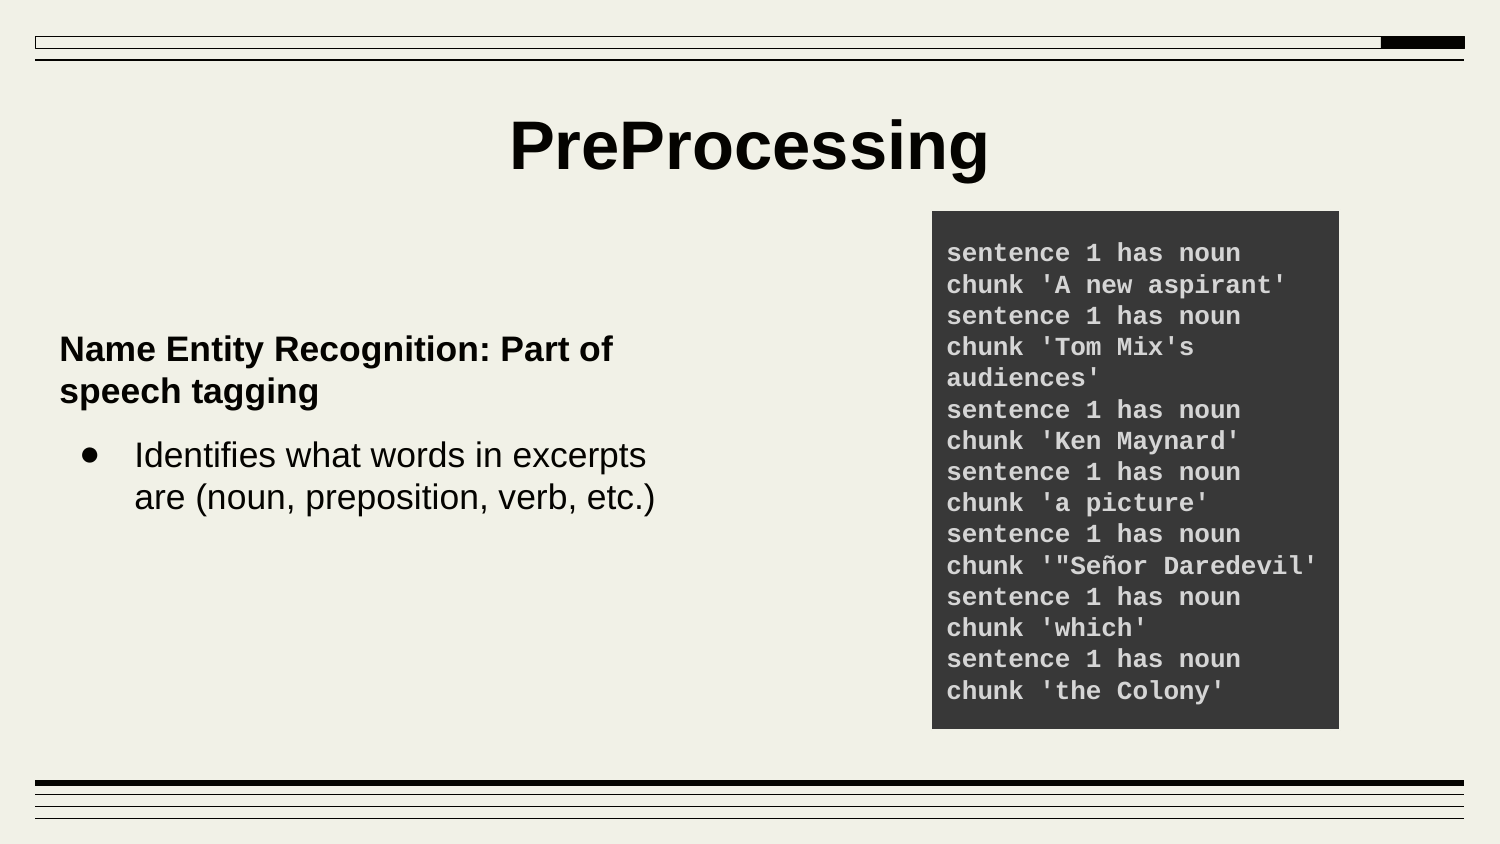

# PreProcessing
sentence 1 has noun chunk 'A new aspirant'
sentence 1 has noun chunk 'Tom Mix's audiences'
sentence 1 has noun chunk 'Ken Maynard'
sentence 1 has noun chunk 'a picture'
sentence 1 has noun chunk '"Señor Daredevil'
sentence 1 has noun chunk 'which'
sentence 1 has noun chunk 'the Colony'
Name Entity Recognition: Part of speech tagging
Identifies what words in excerpts are (noun, preposition, verb, etc.)